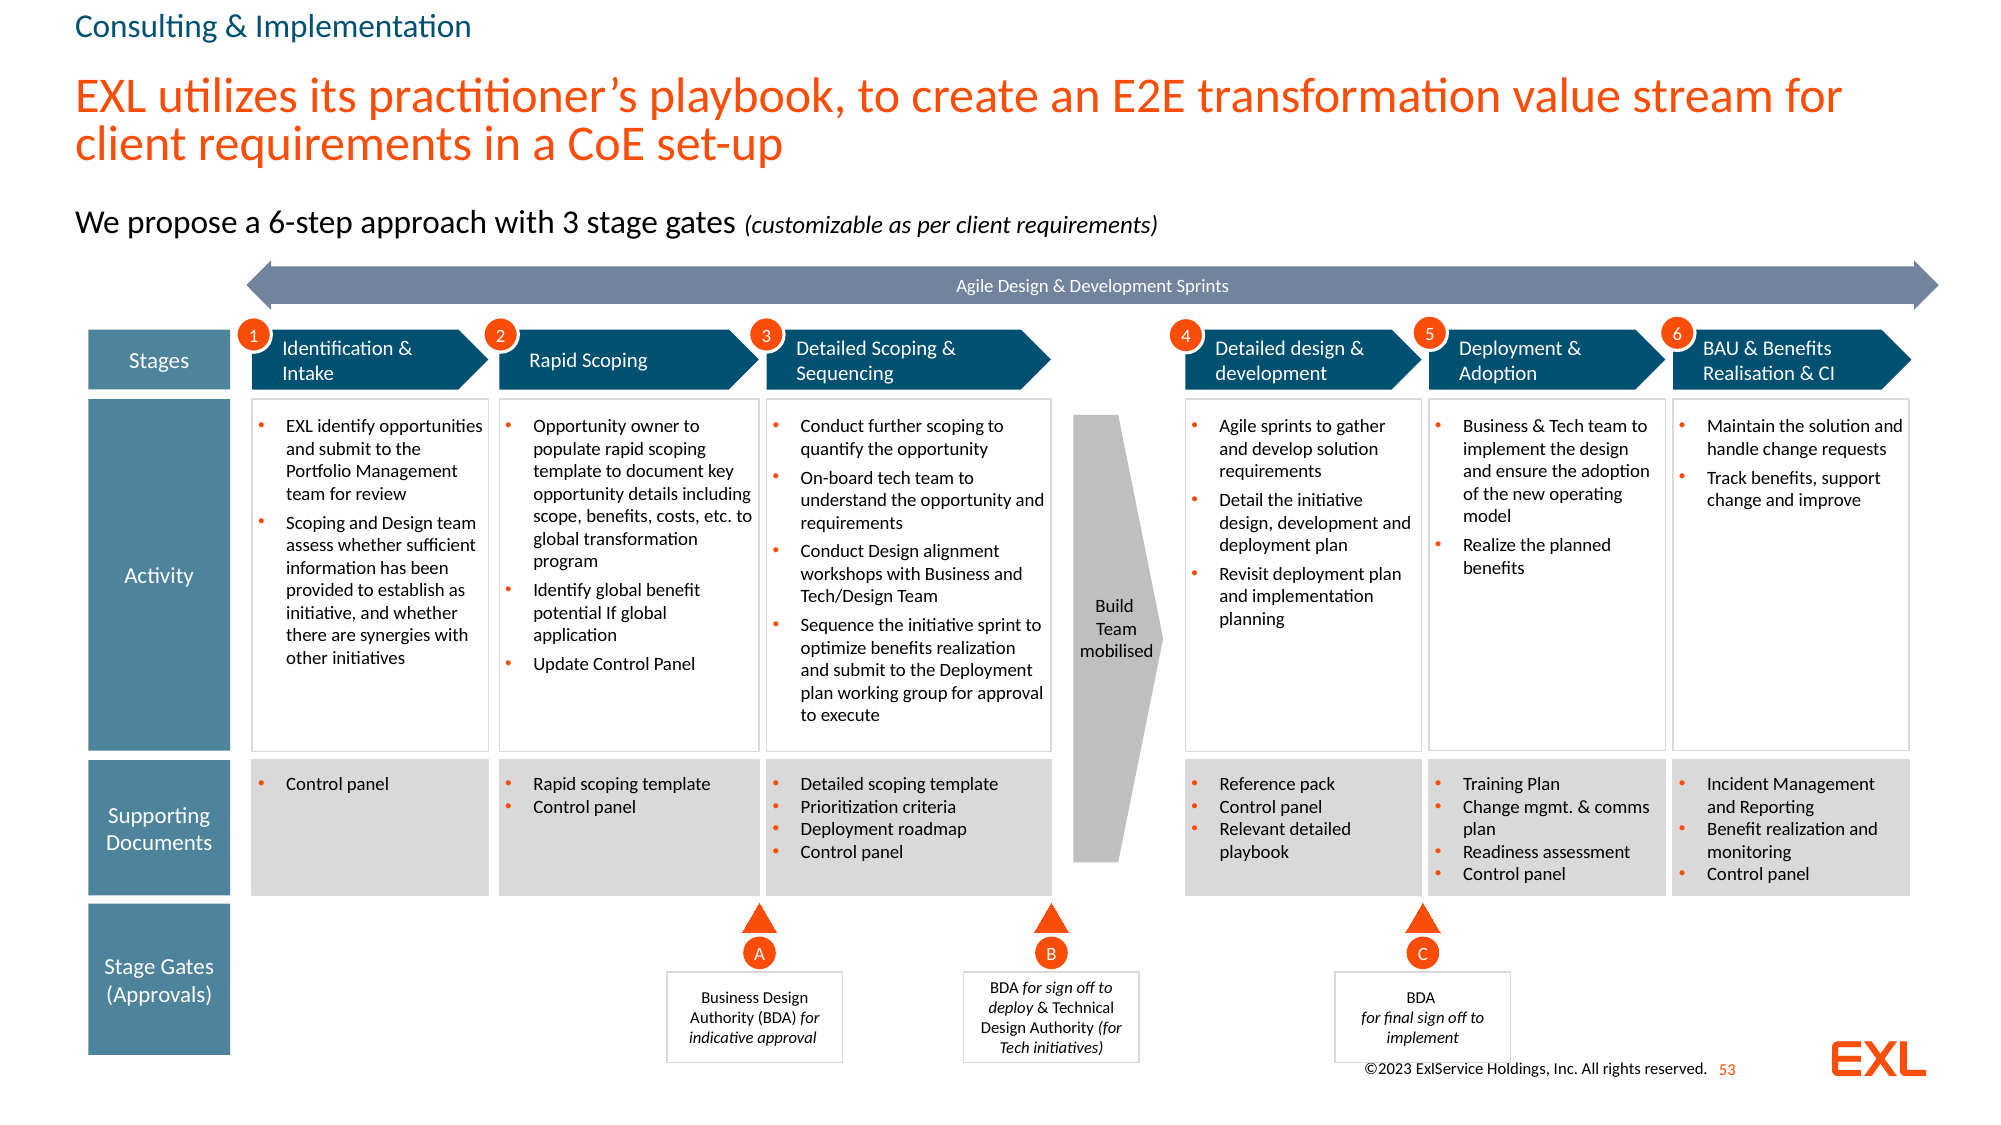

Consulting & Implementation
EXL utilizes its practitioner’s playbook, to create an E2E transformation value stream for client requirements in a CoE set-up

We propose a 6-step approach with 3 stage gates (customizable as per client requirements)
Agile Design & Development Sprints
5
6
1
2
3
4
Stages
BAU & Benefits Realisation & CI
Identification & Intake
Rapid Scoping
Detailed Scoping & Sequencing
Detailed design & development
Deployment & Adoption
Activity
EXL identify opportunities and submit to the Portfolio Management team for review
Scoping and Design team assess whether sufficient information has been provided to establish as initiative, and whether there are synergies with other initiatives
Opportunity owner to populate rapid scoping template to document key opportunity details including scope, benefits, costs, etc. to global transformation program
Identify global benefit potential If global application
Update Control Panel
Conduct further scoping to quantify the opportunity
On-board tech team to understand the opportunity and requirements
Conduct Design alignment workshops with Business and Tech/Design Team
Sequence the initiative sprint to optimize benefits realization and submit to the Deployment plan working group for approval to execute
Agile sprints to gather and develop solution requirements
Detail the initiative design, development and deployment plan
Revisit deployment plan and implementation planning
Business & Tech team to implement the design and ensure the adoption of the new operating model
Realize the planned benefits
Maintain the solution and handle change requests
Track benefits, support change and improve

Build
Team mobilised
Control panel
Rapid scoping template
Control panel
Detailed scoping template
Prioritization criteria
Deployment roadmap
Control panel
Reference pack
Control panel
Relevant detailed playbook
Training Plan
Change mgmt. & comms plan
Readiness assessment
Control panel
Incident Management and Reporting
Benefit realization and monitoring
Control panel
Supporting Documents

Stage Gates (Approvals)
A
B
C
Business Design Authority (BDA) for indicative approval
BDA for sign off to deploy & Technical Design Authority (for Tech initiatives)
BDA
for final sign off to implement